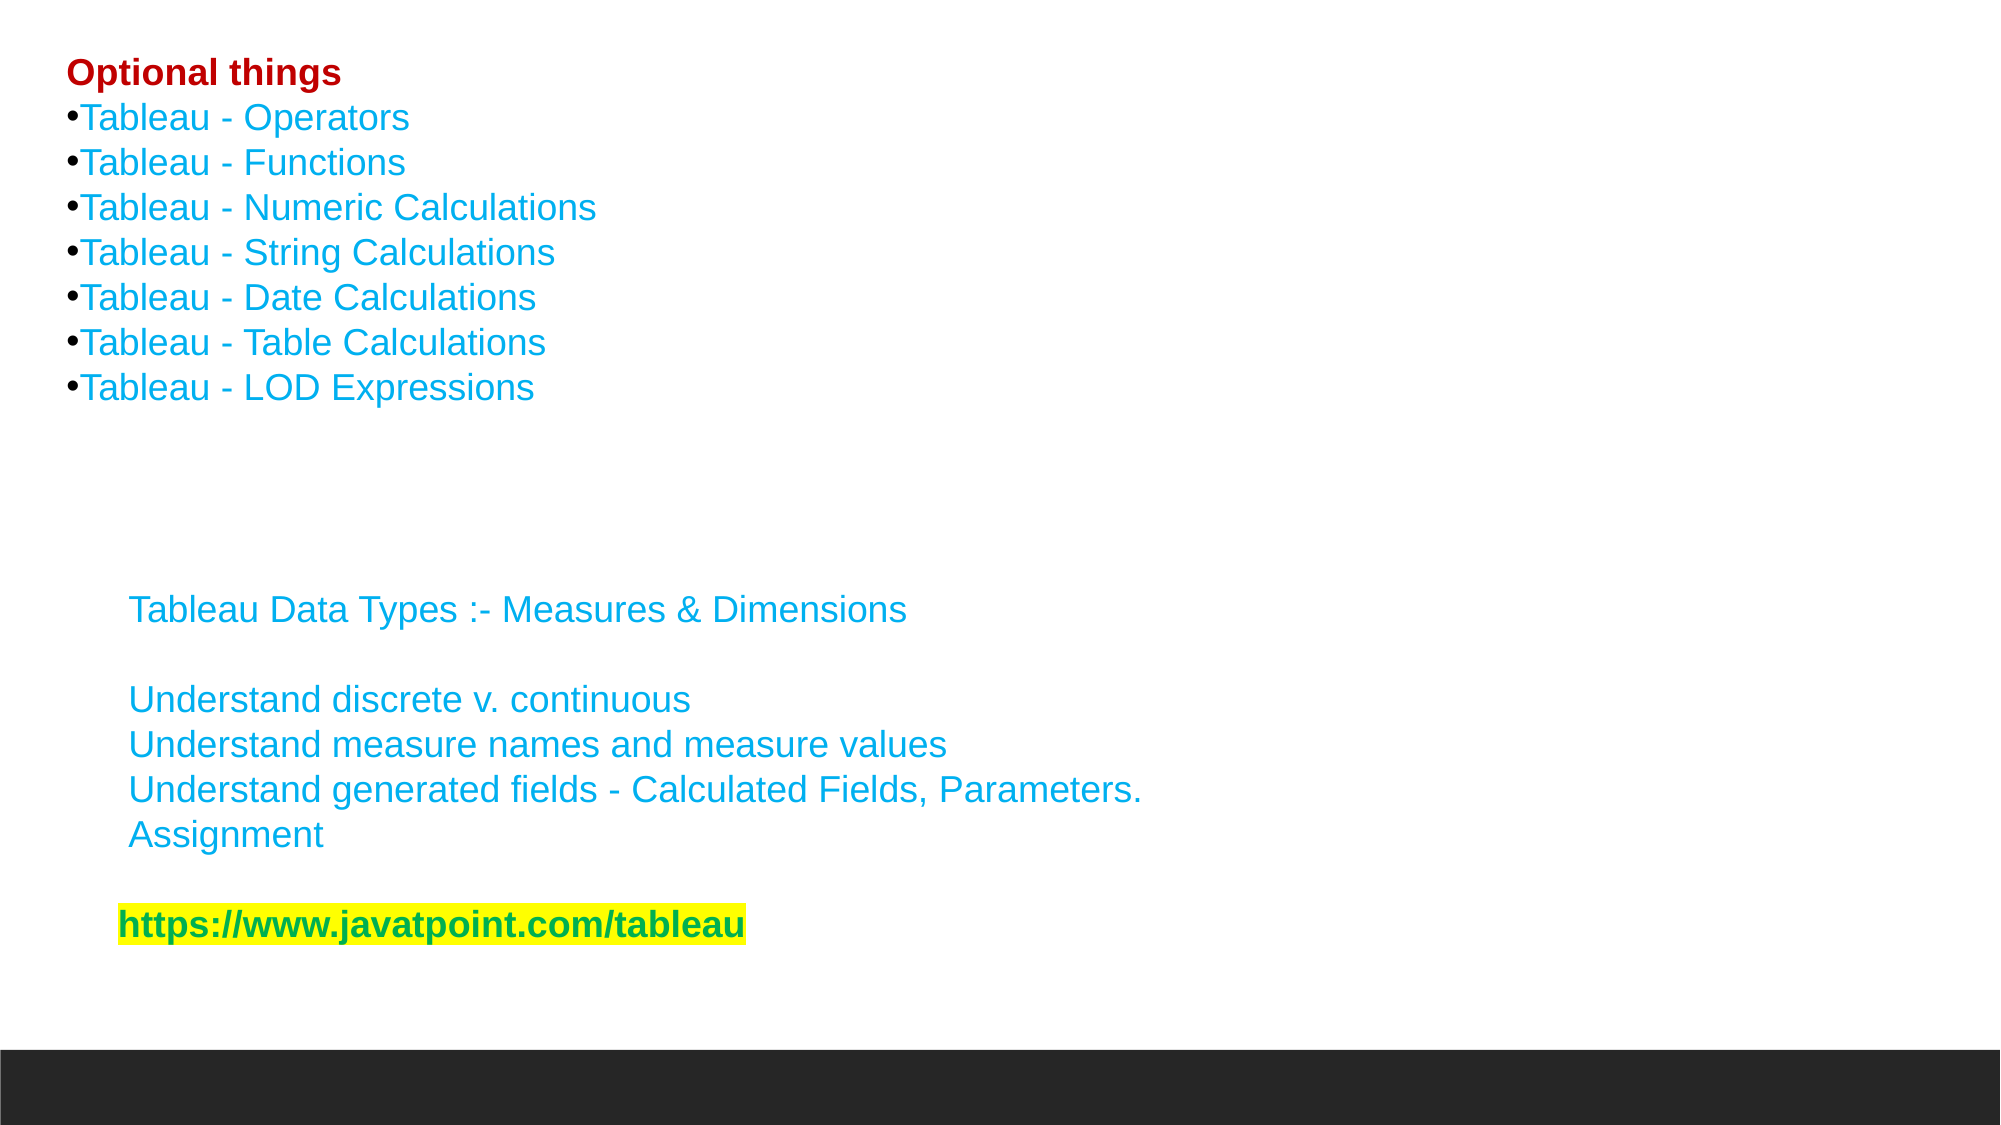

Optional things
Tableau - Operators
Tableau - Functions
Tableau - Numeric Calculations
Tableau - String Calculations
Tableau - Date Calculations
Tableau - Table Calculations
Tableau - LOD Expressions
 Data Types in Tableau
 Tableau Data Types :- Measures & Dimensions

 Understand discrete v. continuous
 Understand measure names and measure values
 Understand generated fields - Calculated Fields, Parameters.
 Assignment

https://www.javatpoint.com/tableau